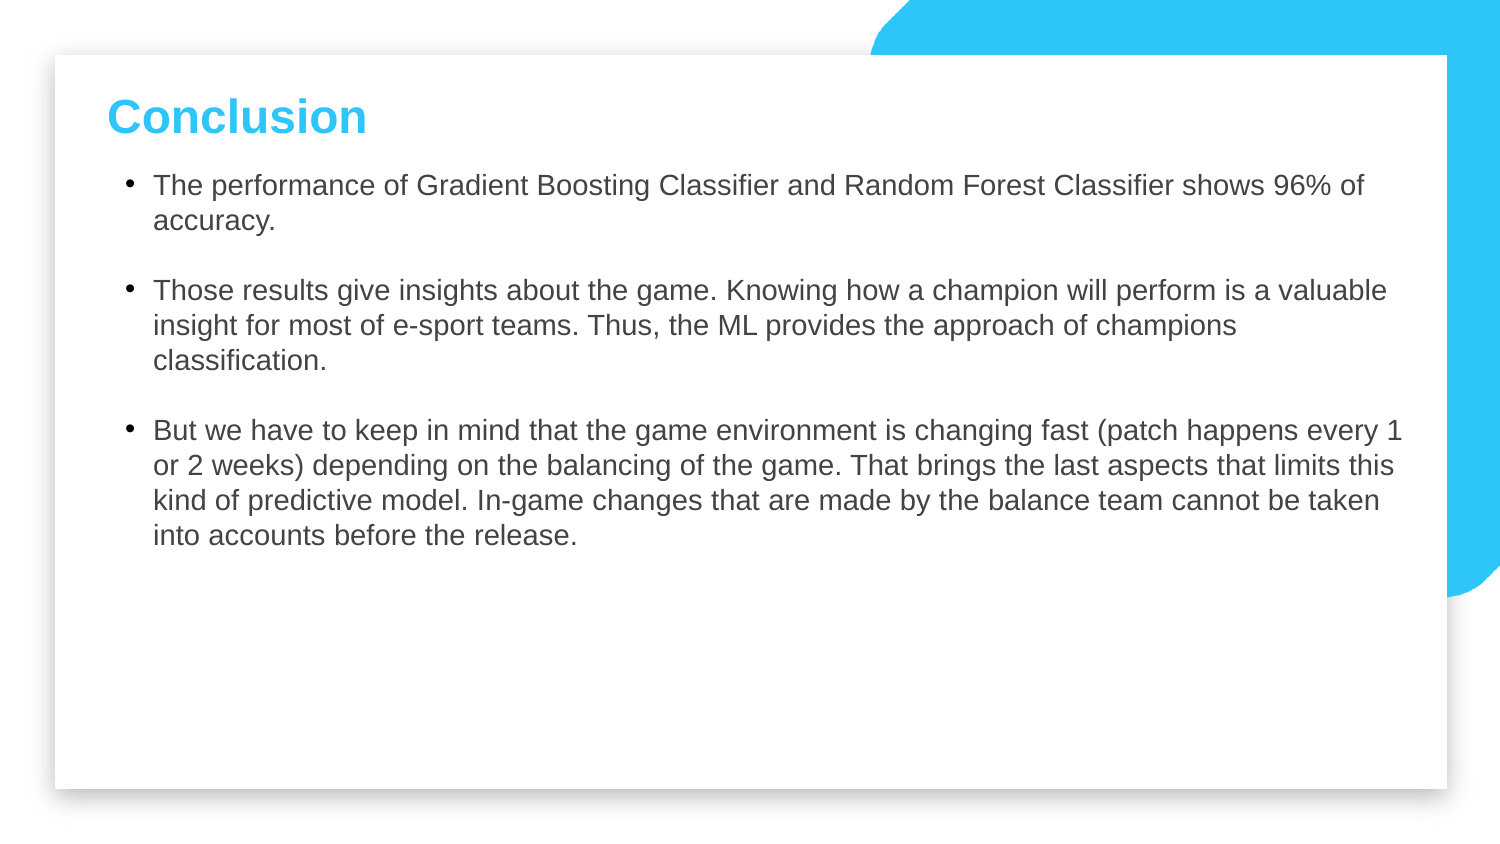

Conclusion
The performance of Gradient Boosting Classifier and Random Forest Classifier shows 96% of accuracy.

Those results give insights about the game. Knowing how a champion will perform is a valuable  insight for most of e-sport teams. Thus, the ML provides the approach of champions classification.

But we have to keep in mind that the game environment is changing fast (patch happens every 1 or 2 weeks) depending on the balancing of the game. That brings the last aspects that limits this kind of predictive model. In-game changes that are made by the balance team cannot be taken into accounts before the release.